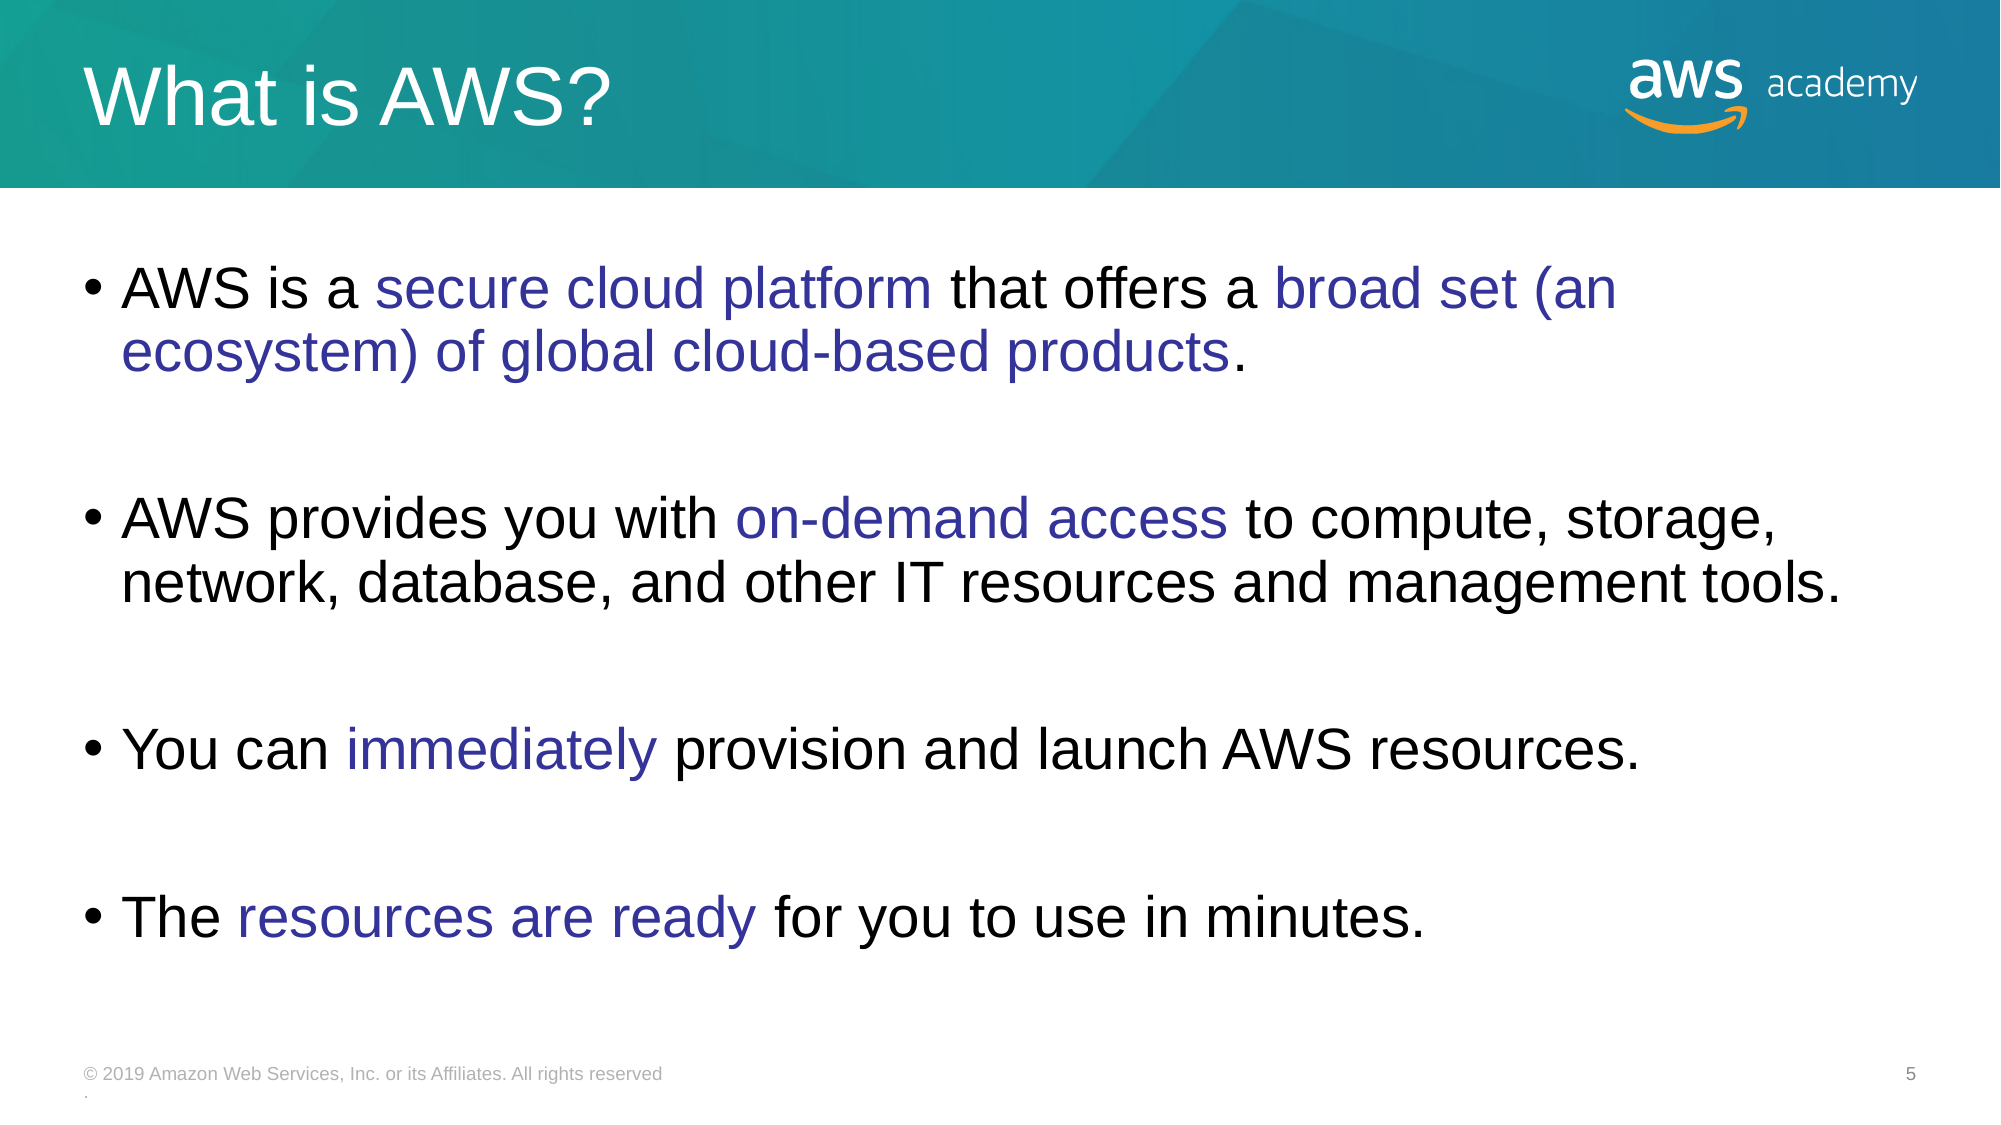

# What is AWS?
AWS is a secure cloud platform that offers a broad set (an ecosystem) of global cloud-based products.

AWS provides you with on-demand access to compute, storage, network, database, and other IT resources and management tools.

You can immediately provision and launch AWS resources.

The resources are ready for you to use in minutes.
© 2019 Amazon Web Services, Inc. or its Affiliates. All rights reserved.
5